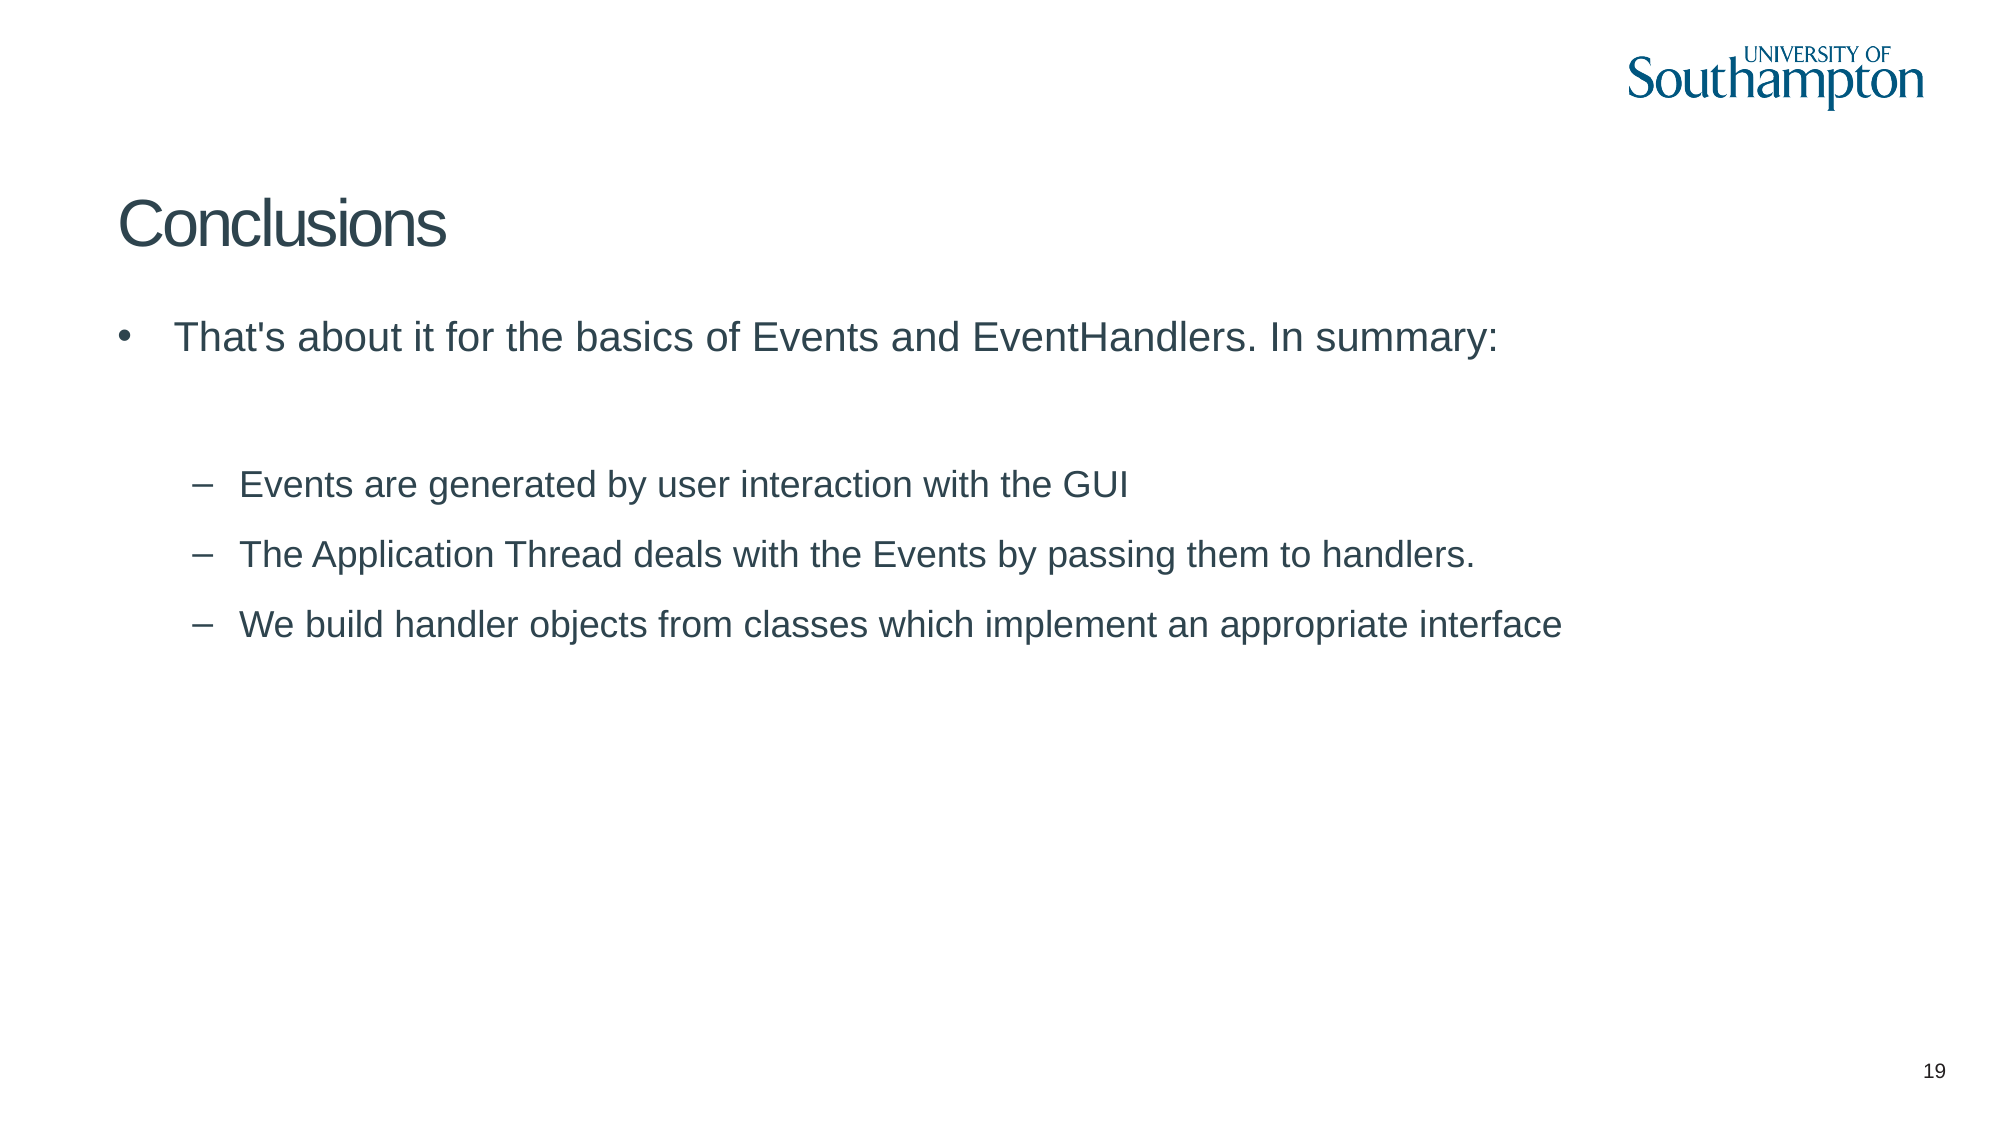

# Conclusions
That's about it for the basics of Events and EventHandlers. In summary:

Events are generated by user interaction with the GUI
The Application Thread deals with the Events by passing them to handlers.
We build handler objects from classes which implement an appropriate interface